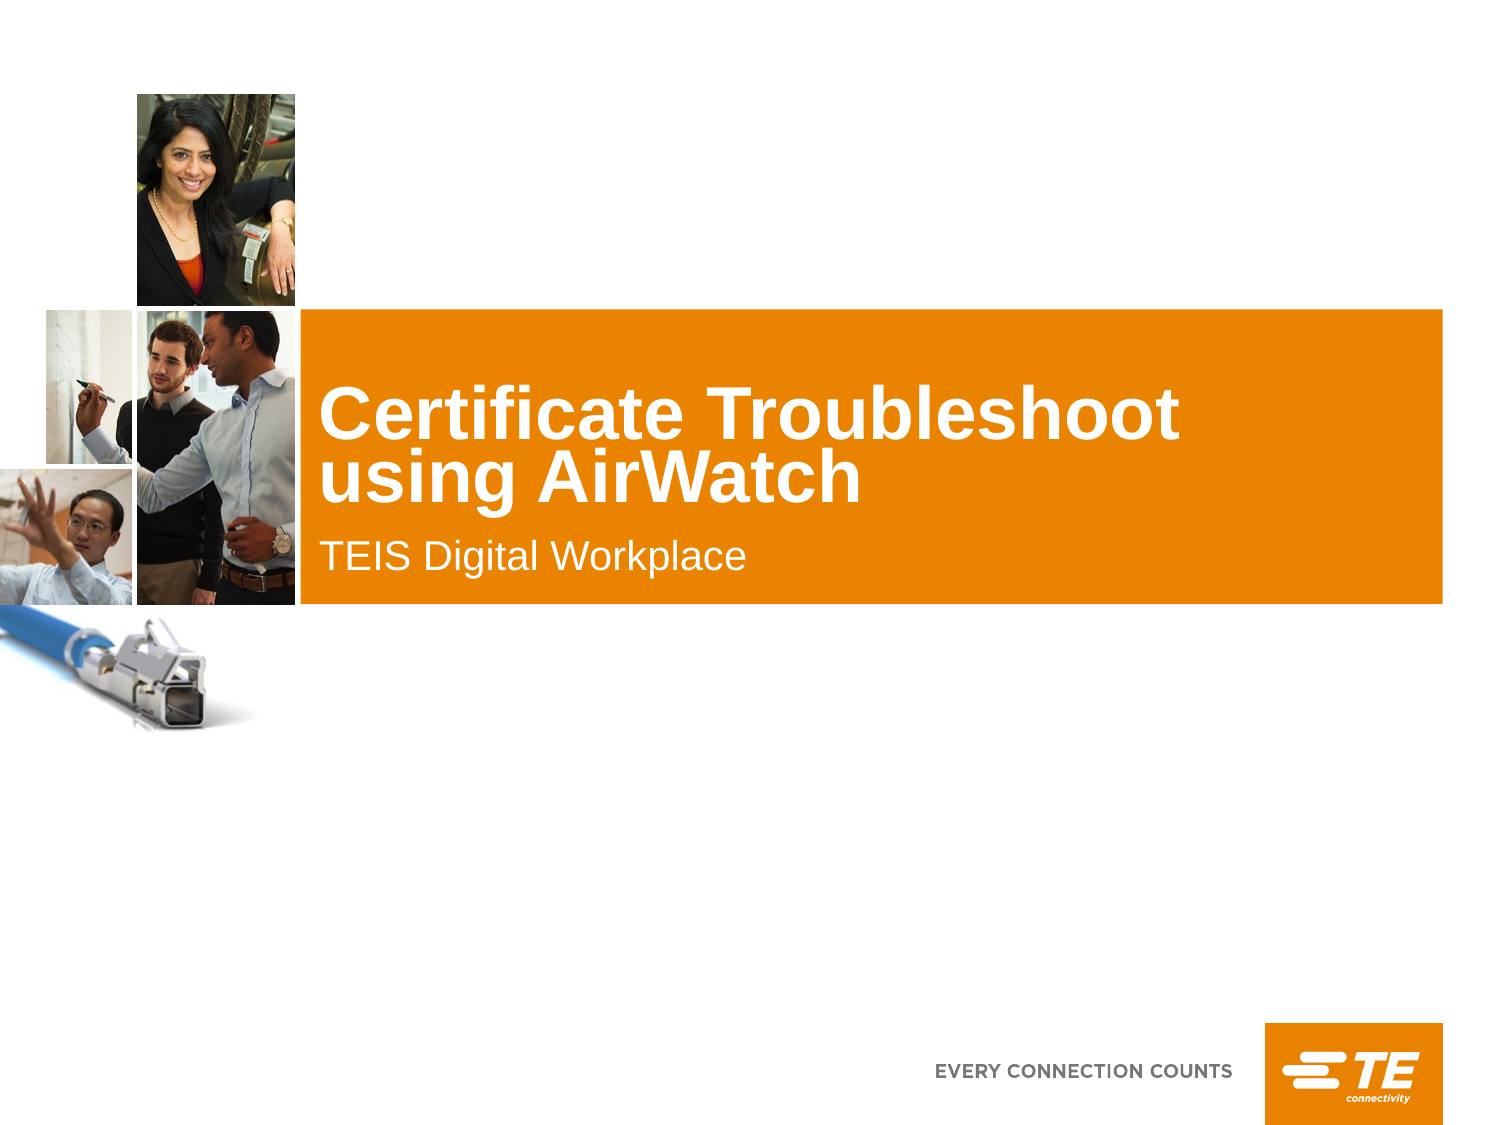

# Certificate Troubleshoot using AirWatch
TEIS Digital Workplace